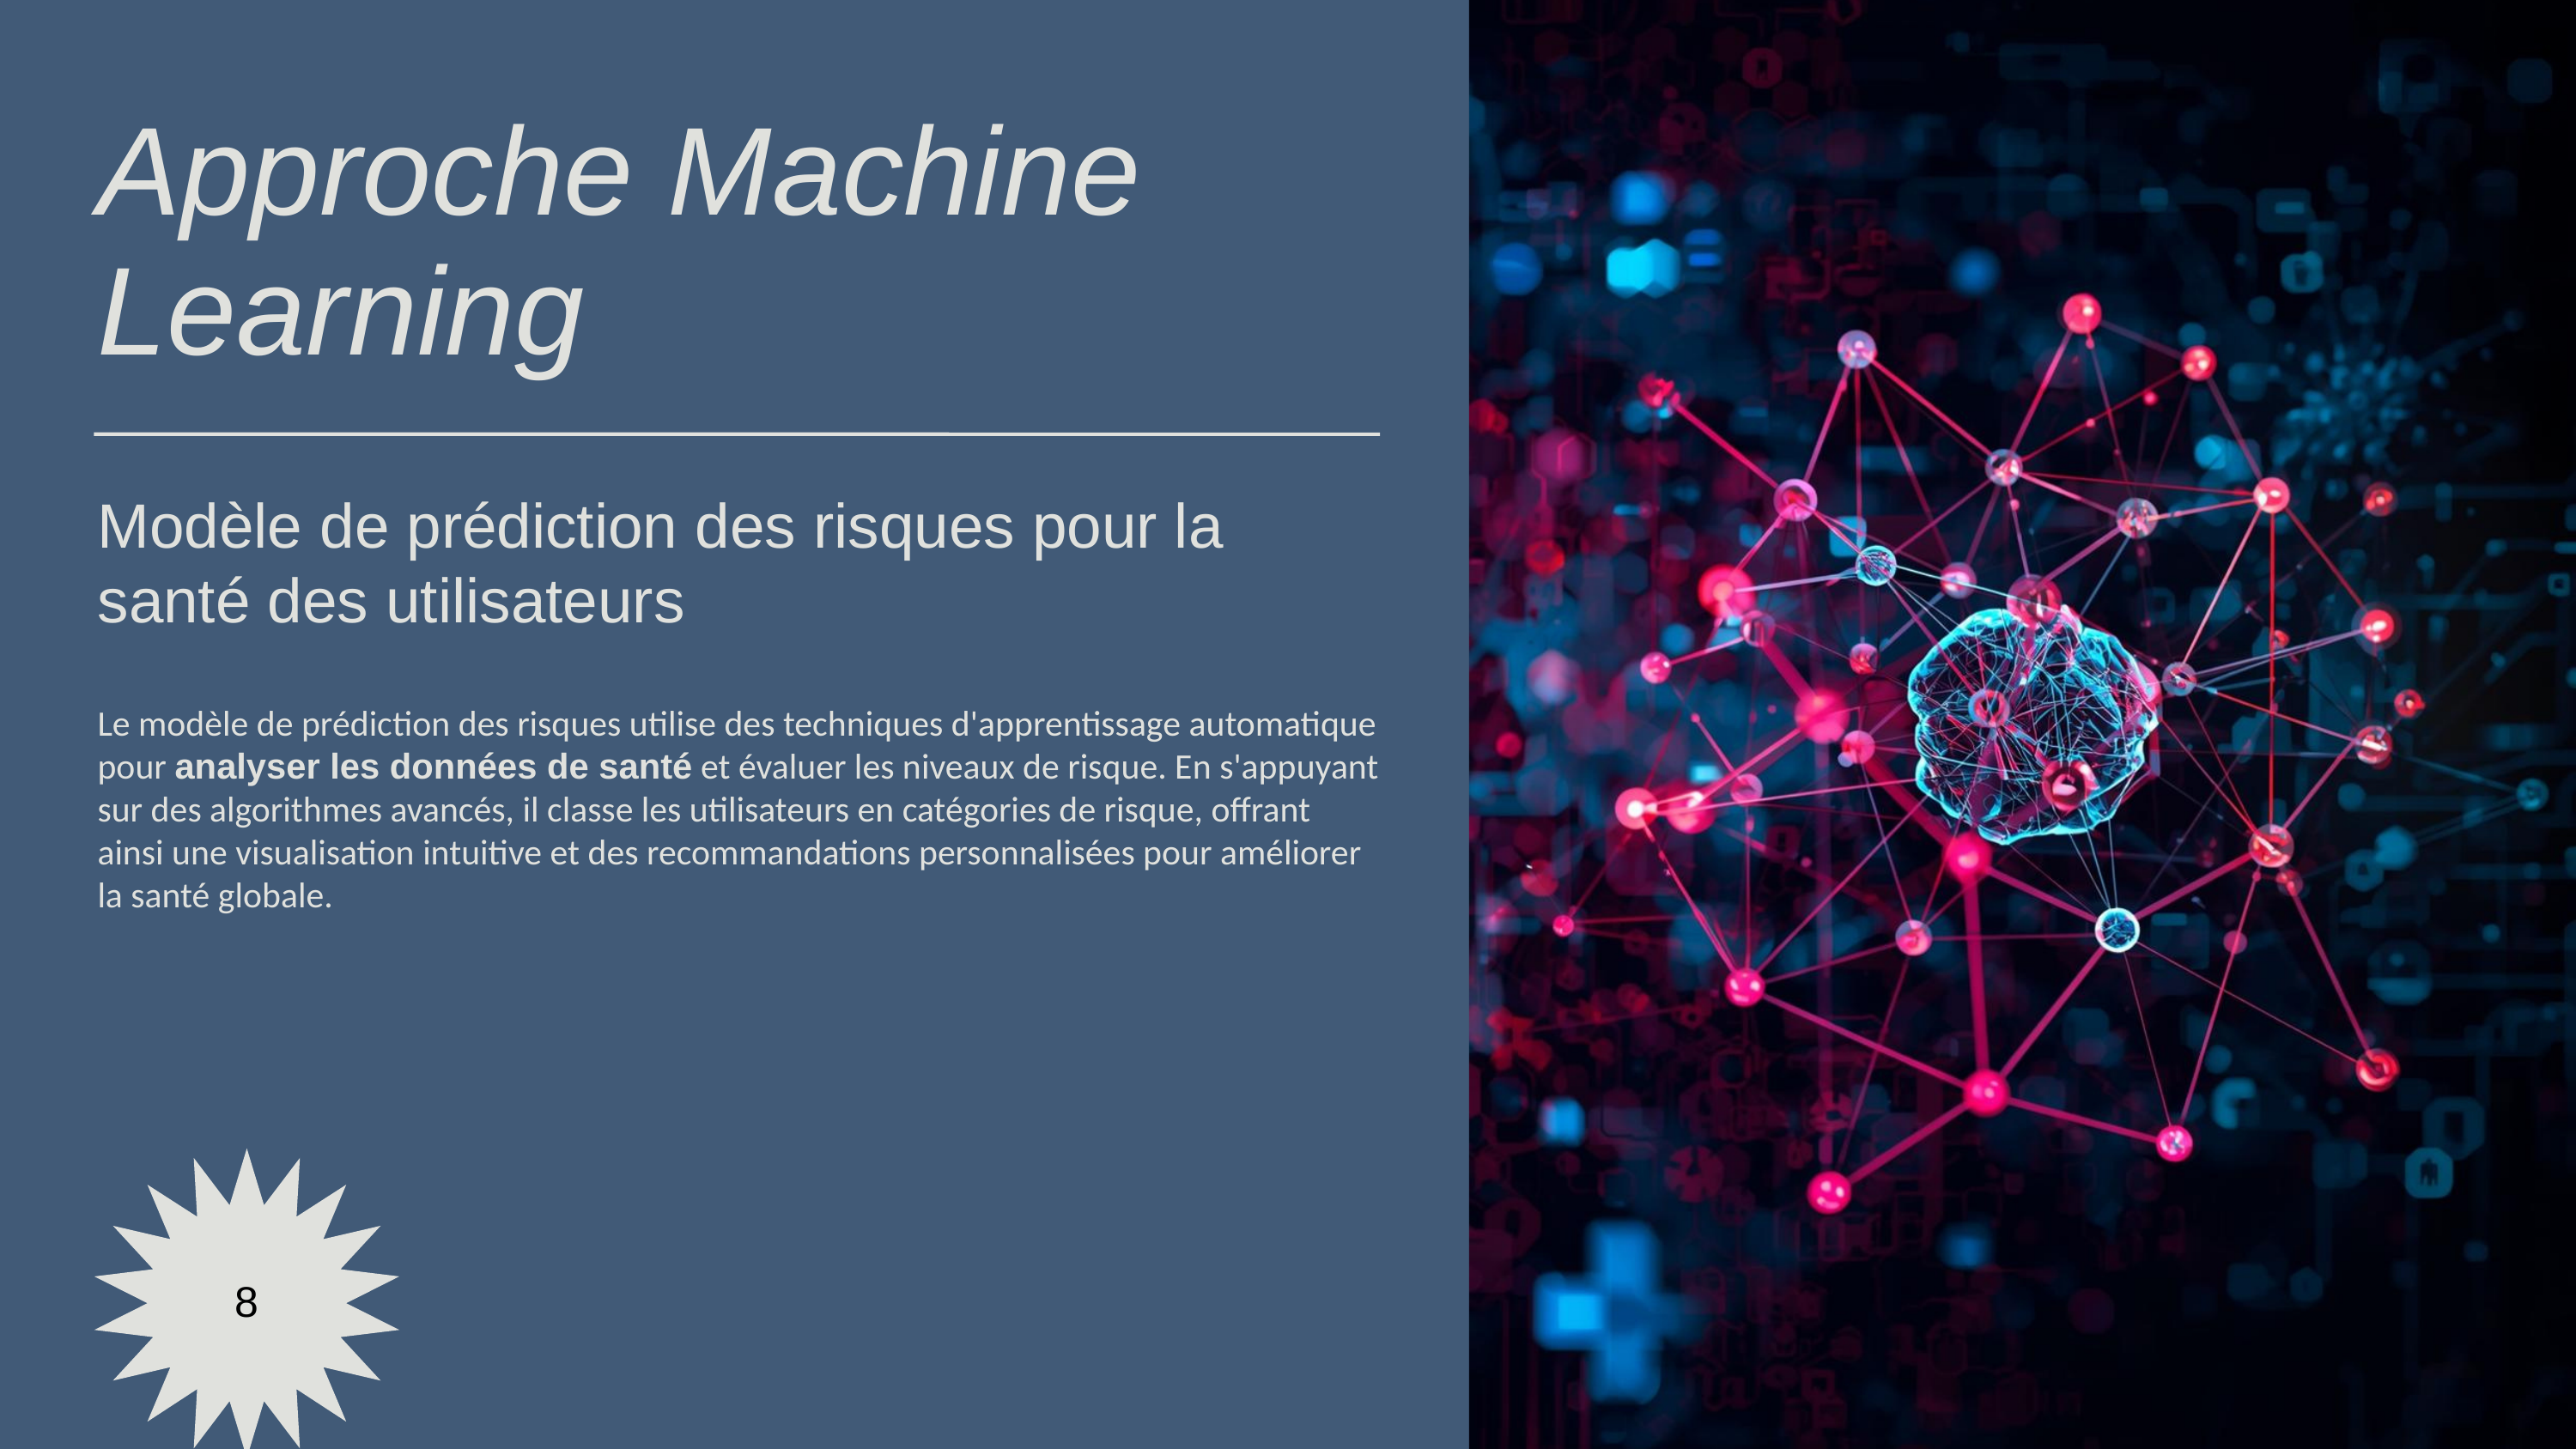

Approche Machine Learning

Modèle de prédiction des risques pour la santé des utilisateurs
Le modèle de prédiction des risques utilise des techniques d'apprentissage automatique pour analyser les données de santé et évaluer les niveaux de risque. En s'appuyant sur des algorithmes avancés, il classe les utilisateurs en catégories de risque, offrant ainsi une visualisation intuitive et des recommandations personnalisées pour améliorer la santé globale.

8